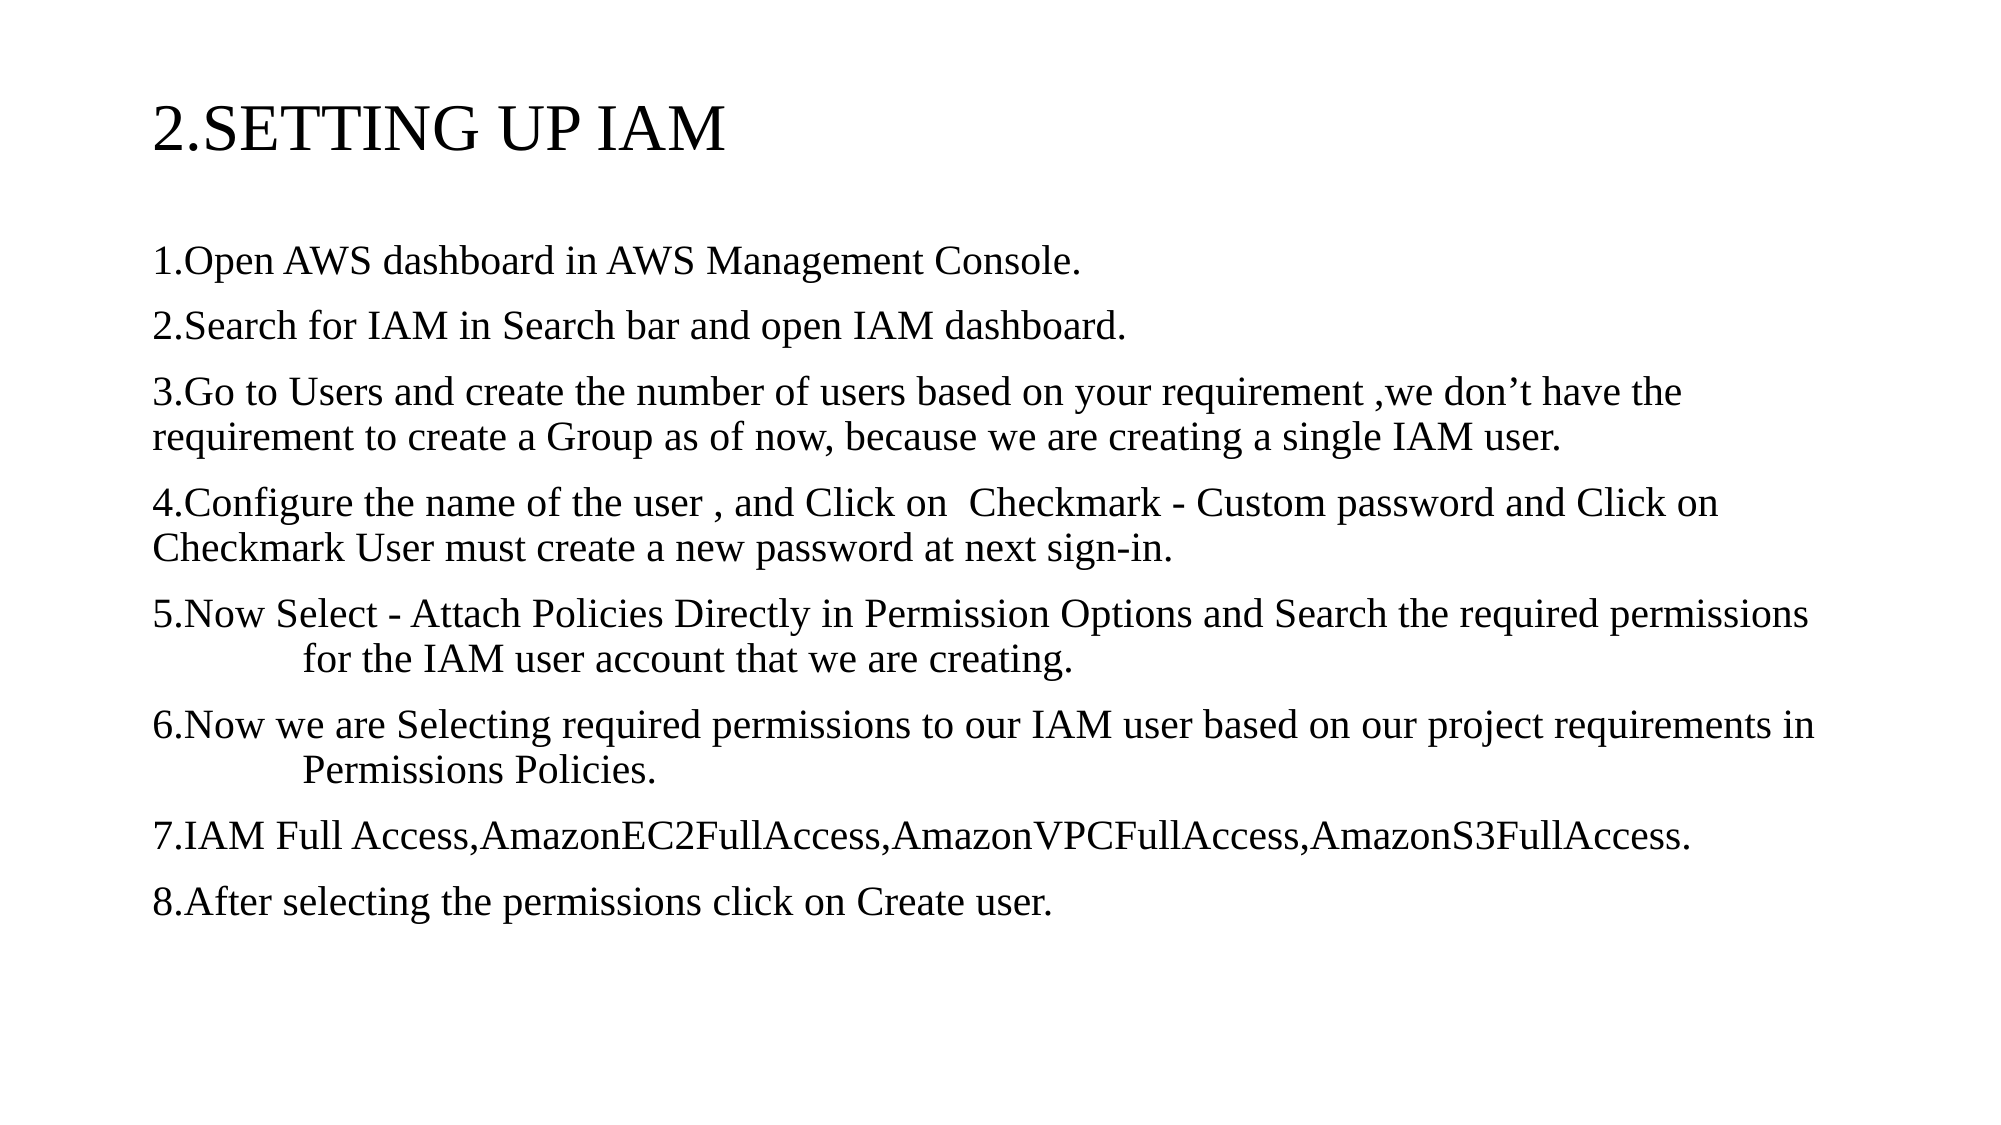

# 2.SETTING UP IAM
1.Open AWS dashboard in AWS Management Console.
2.Search for IAM in Search bar and open IAM dashboard.
3.Go to Users and create the number of users based on your requirement ,we don’t have the     	requirement to create a Group as of now, because we are creating a single IAM user.
4.Configure the name of the user , and Click on  Checkmark - Custom password and Click on     	Checkmark User must create a new password at next sign-in.
5.Now Select - Attach Policies Directly in Permission Options and Search the required permissions 	for the IAM user account that we are creating.
6.Now we are Selecting required permissions to our IAM user based on our project requirements in 	Permissions Policies.
7.IAM Full Access,AmazonEC2FullAccess,AmazonVPCFullAccess,AmazonS3FullAccess.
8.After selecting the permissions click on Create user.